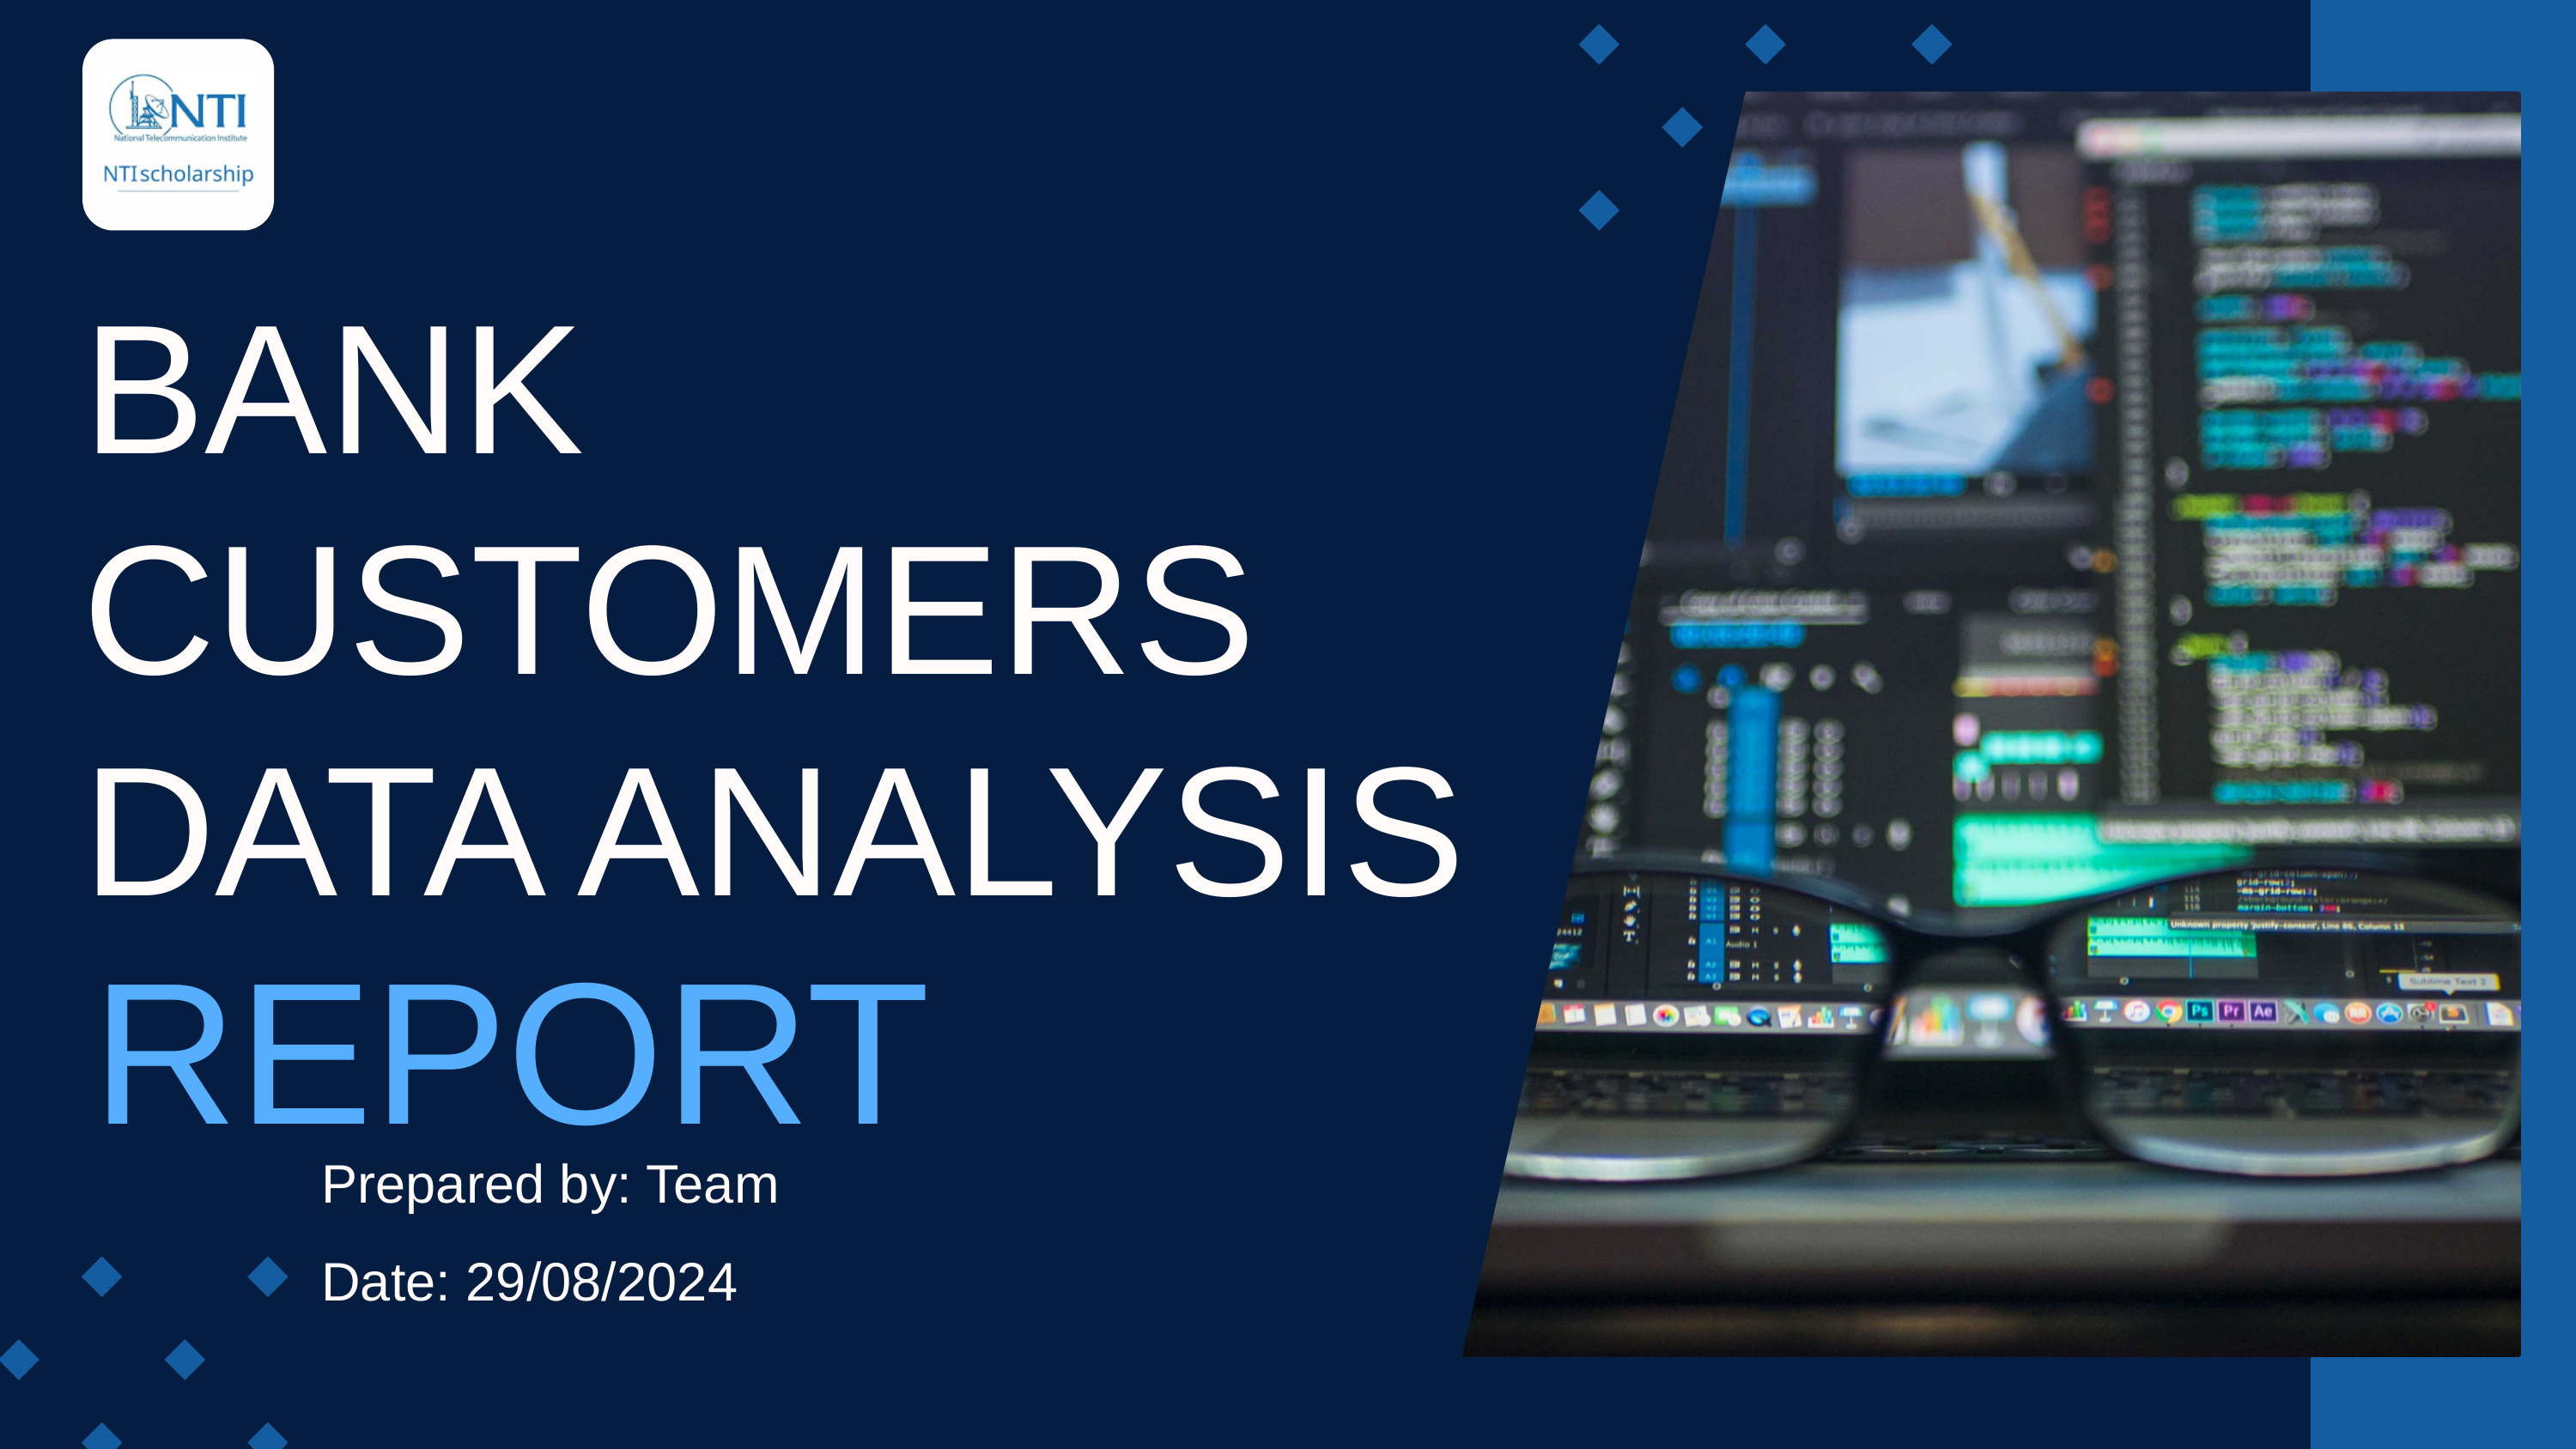

BANK CUSTOMERS DATA ANALYSIS

 REPORT
Prepared by: Team
Date: 29/08/2024